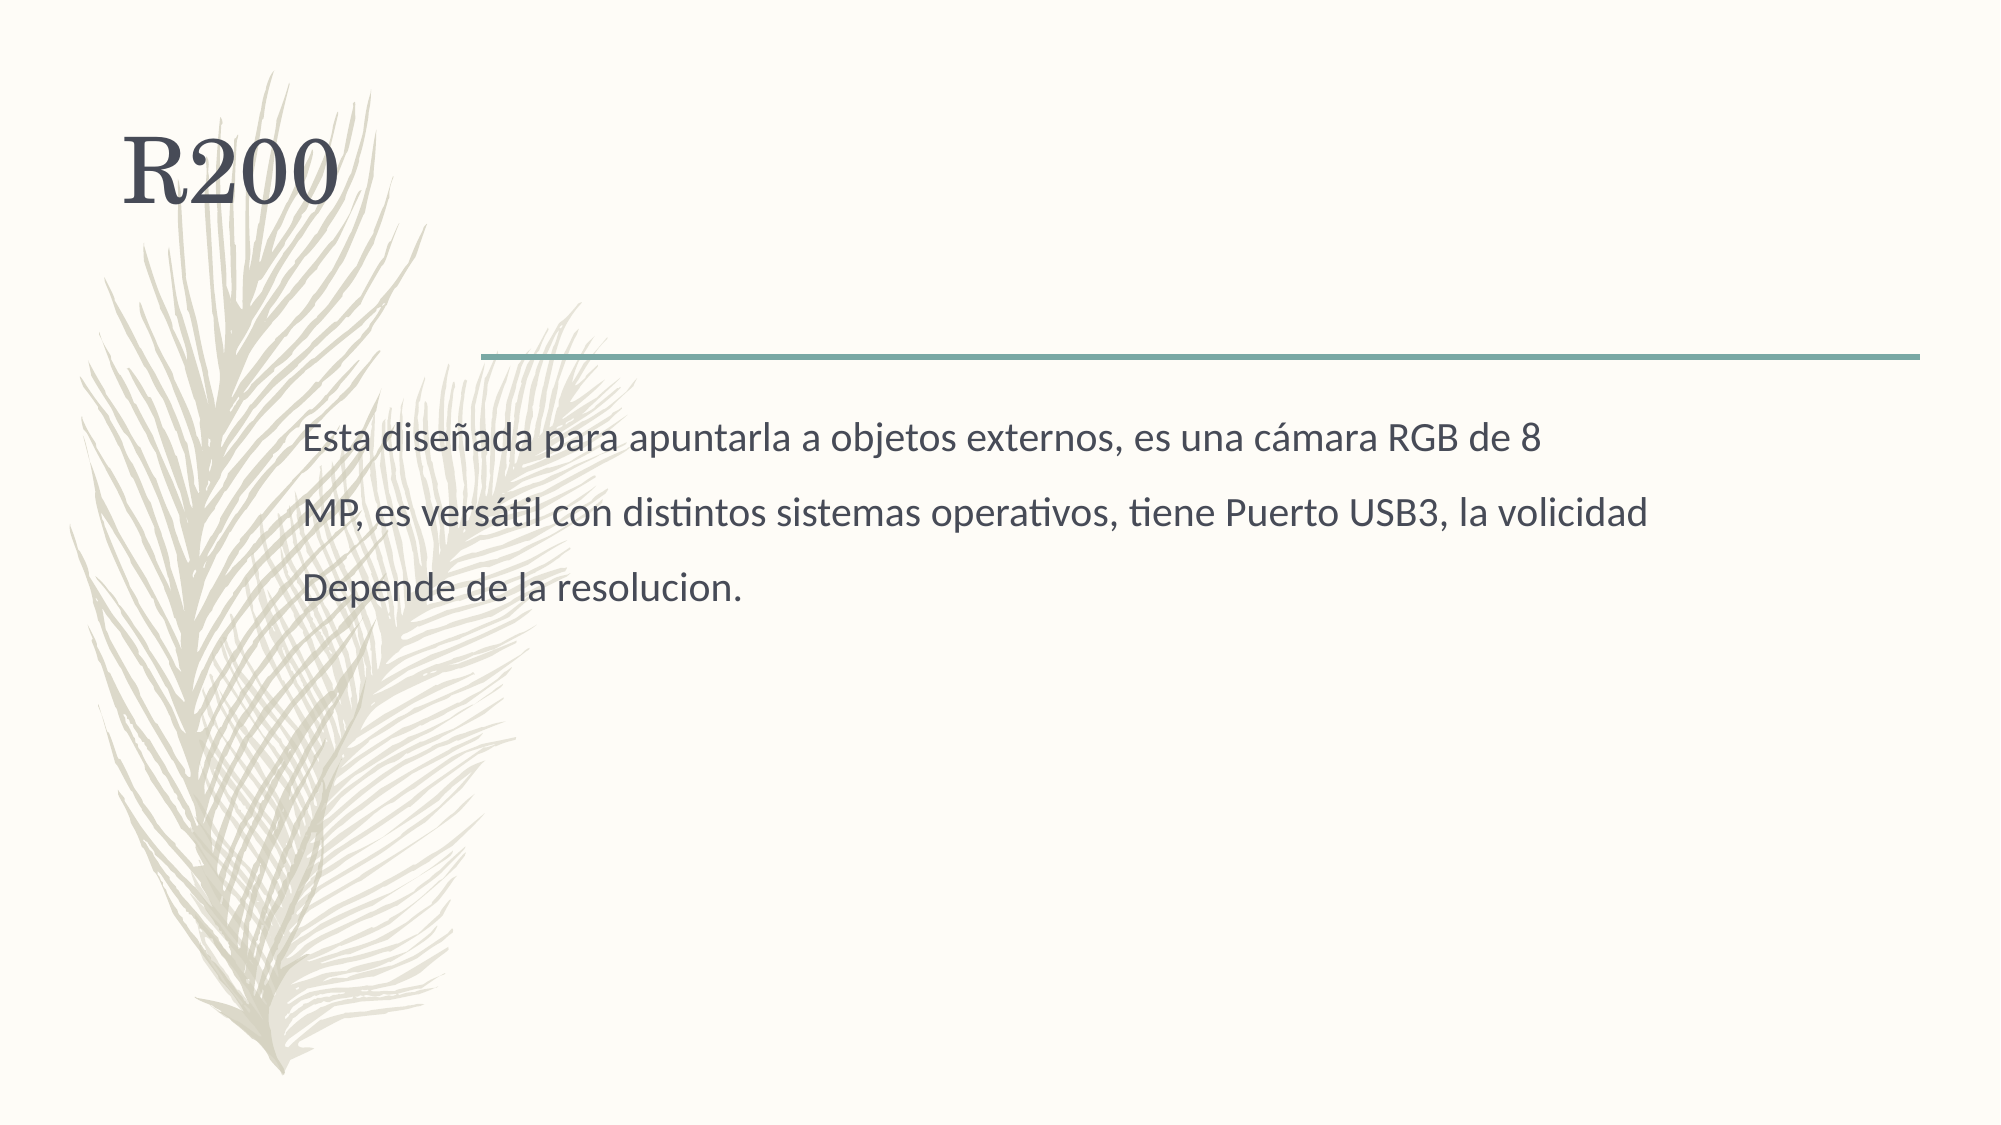

# R200
Esta diseñada para apuntarla a objetos externos, es una cámara RGB de 8
MP, es versátil con distintos sistemas operativos, tiene Puerto USB3, la volicidad
Depende de la resolucion.